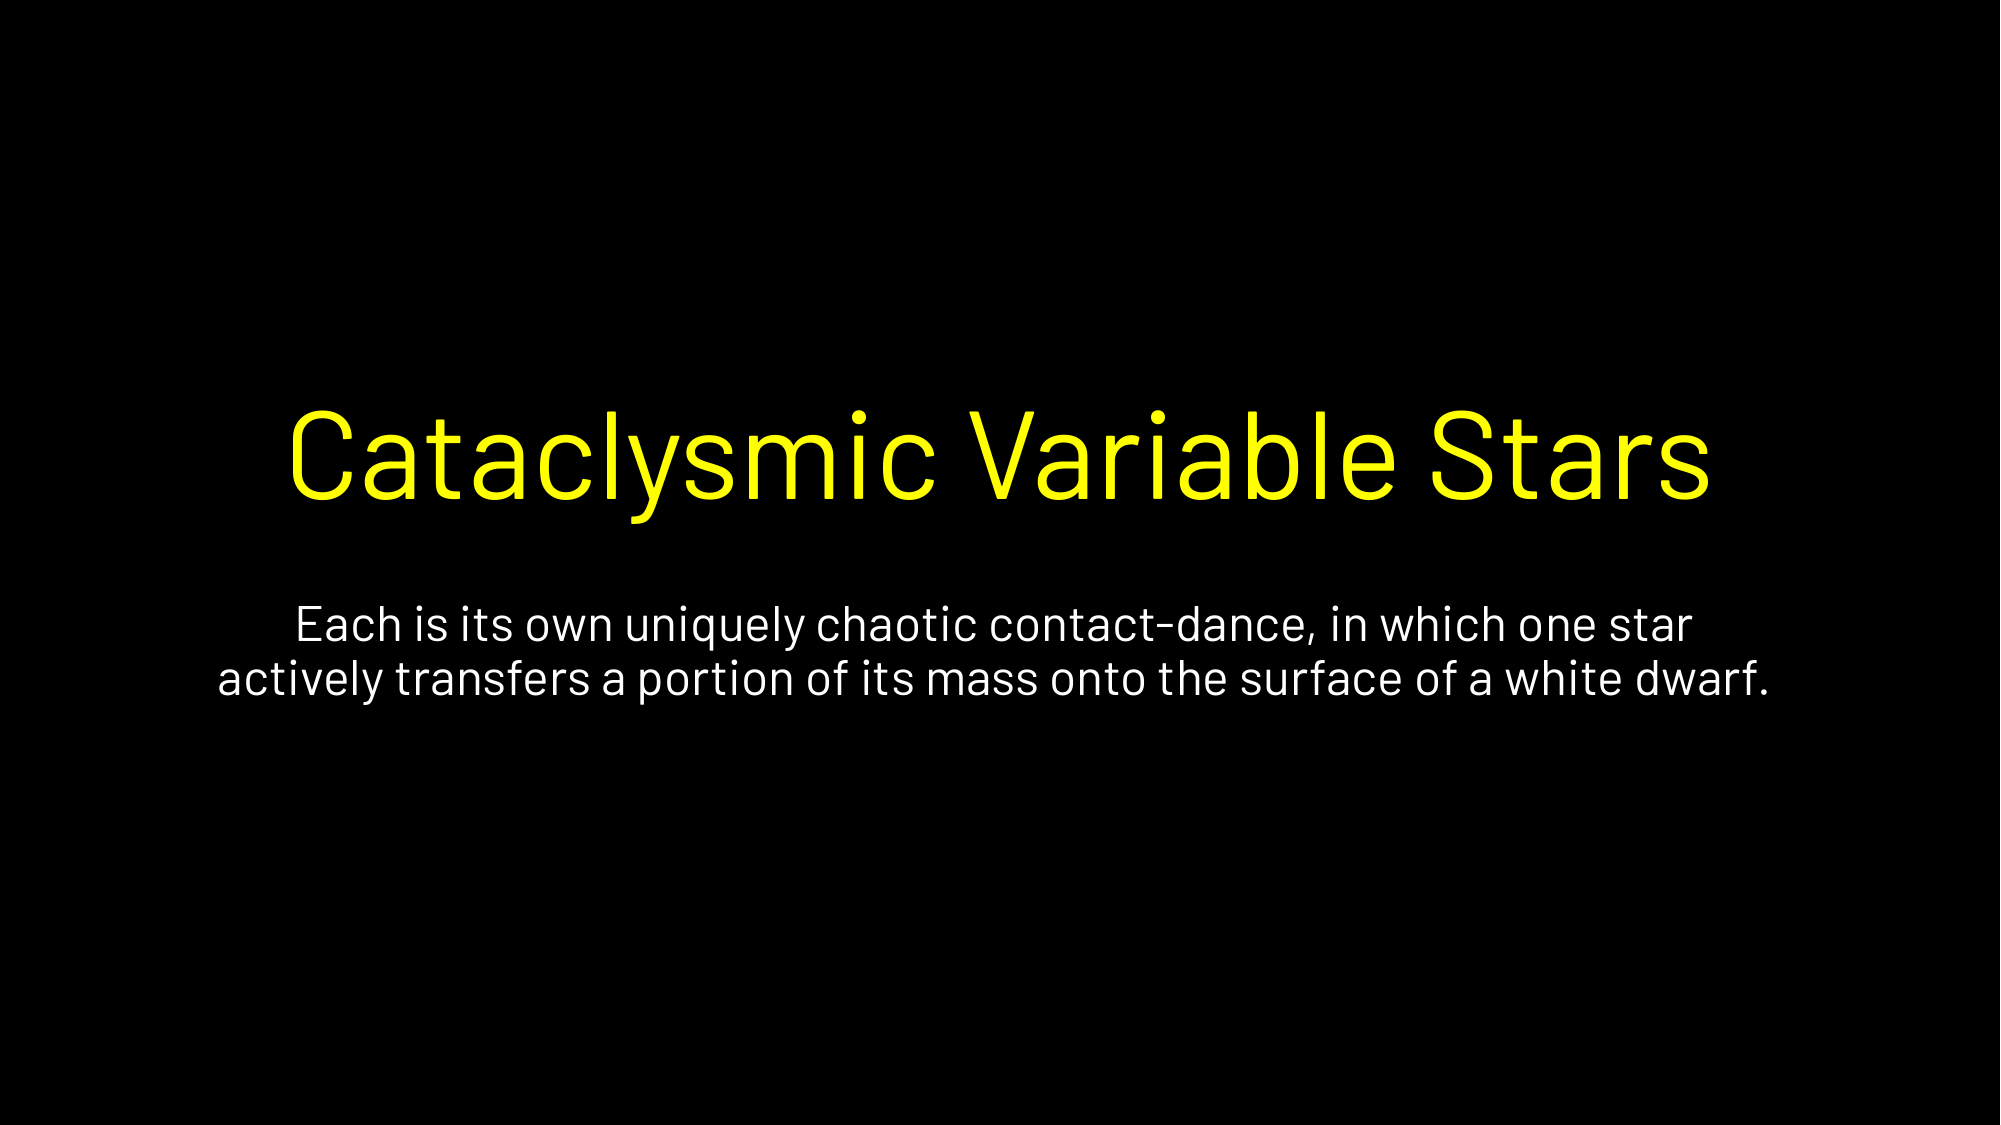

# Cataclysmic Variable Stars
Each is its own uniquely chaotic contact-dance, in which one star actively transfers a portion of its mass onto the surface of a white dwarf.